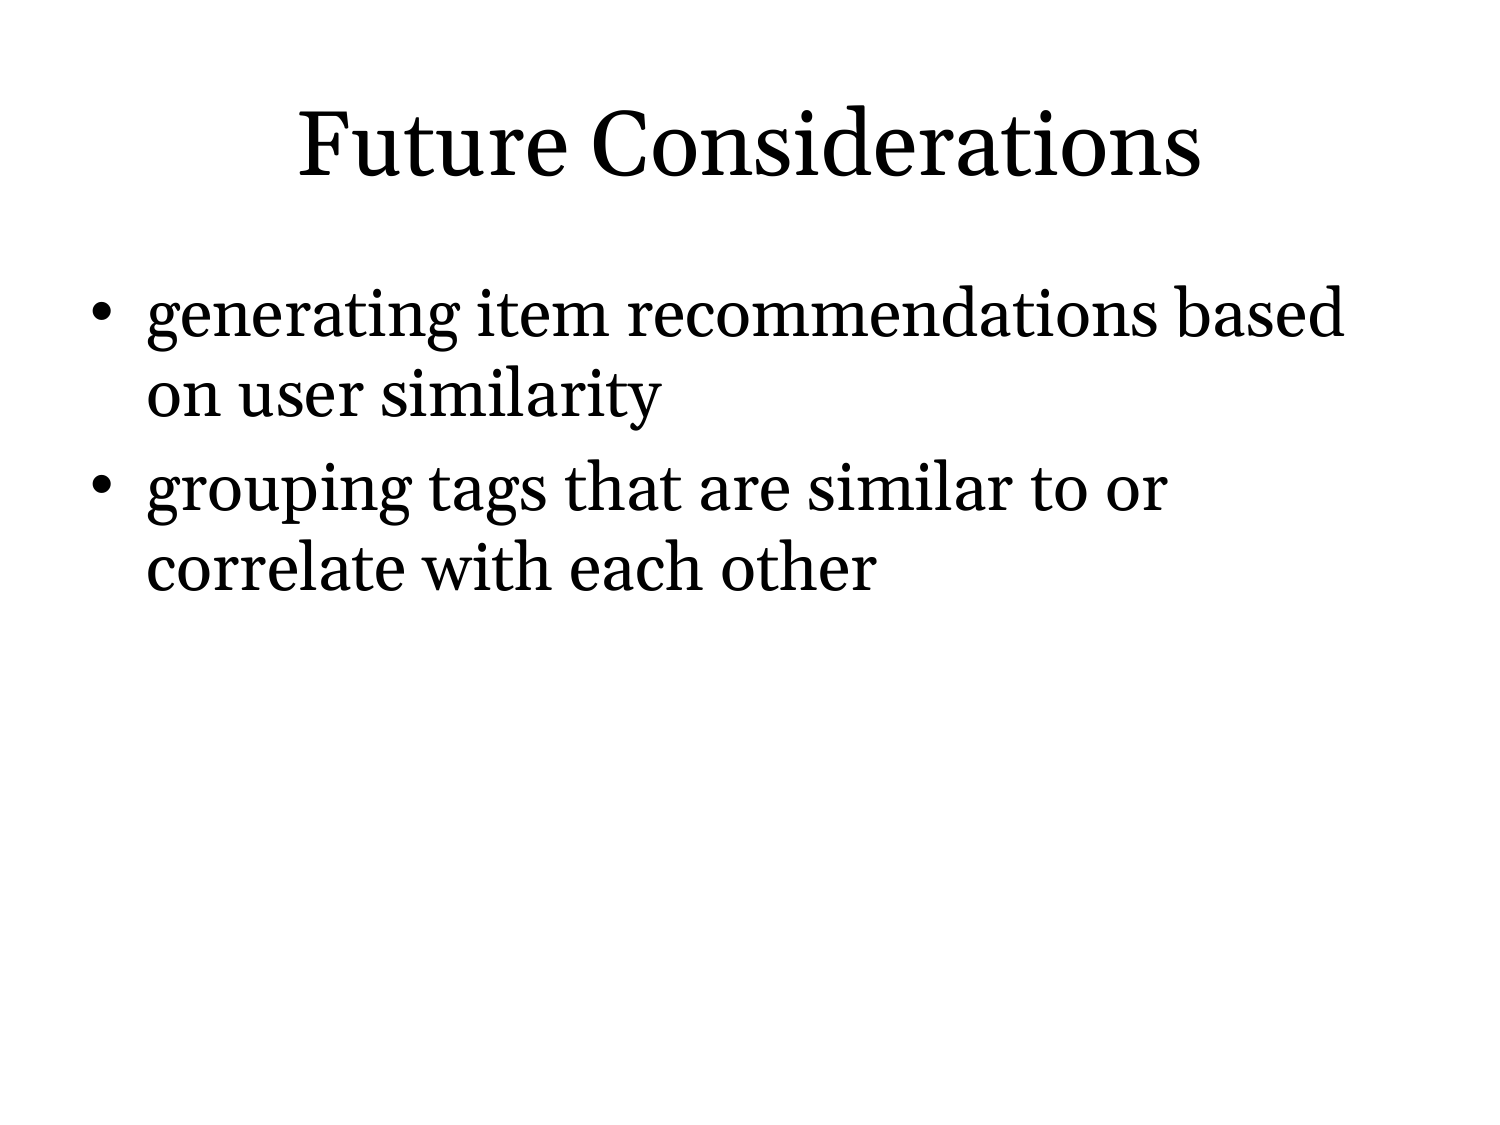

# Future Considerations
generating item recommendations based on user similarity
grouping tags that are similar to or correlate with each other